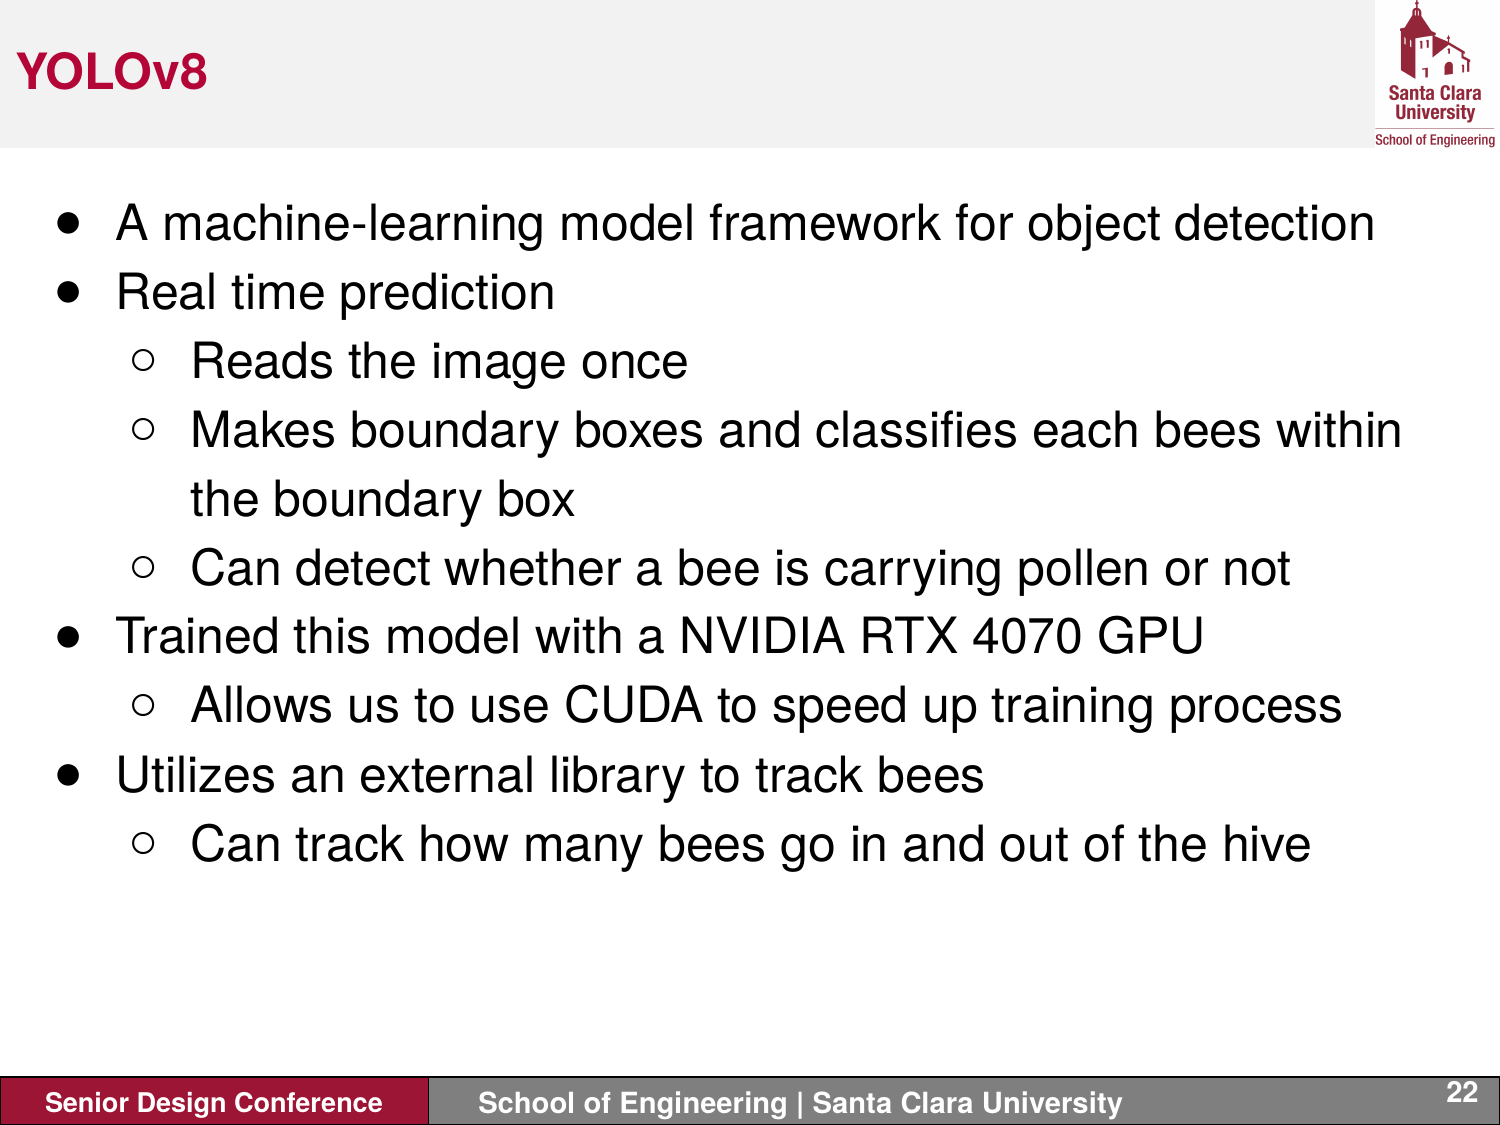

# YOLOv8
A machine-learning model framework for object detection
Real time prediction
Reads the image once
Makes boundary boxes and classifies each bees within the boundary box
Can detect whether a bee is carrying pollen or not
Trained this model with a NVIDIA RTX 4070 GPU
Allows us to use CUDA to speed up training process
Utilizes an external library to track bees
Can track how many bees go in and out of the hive